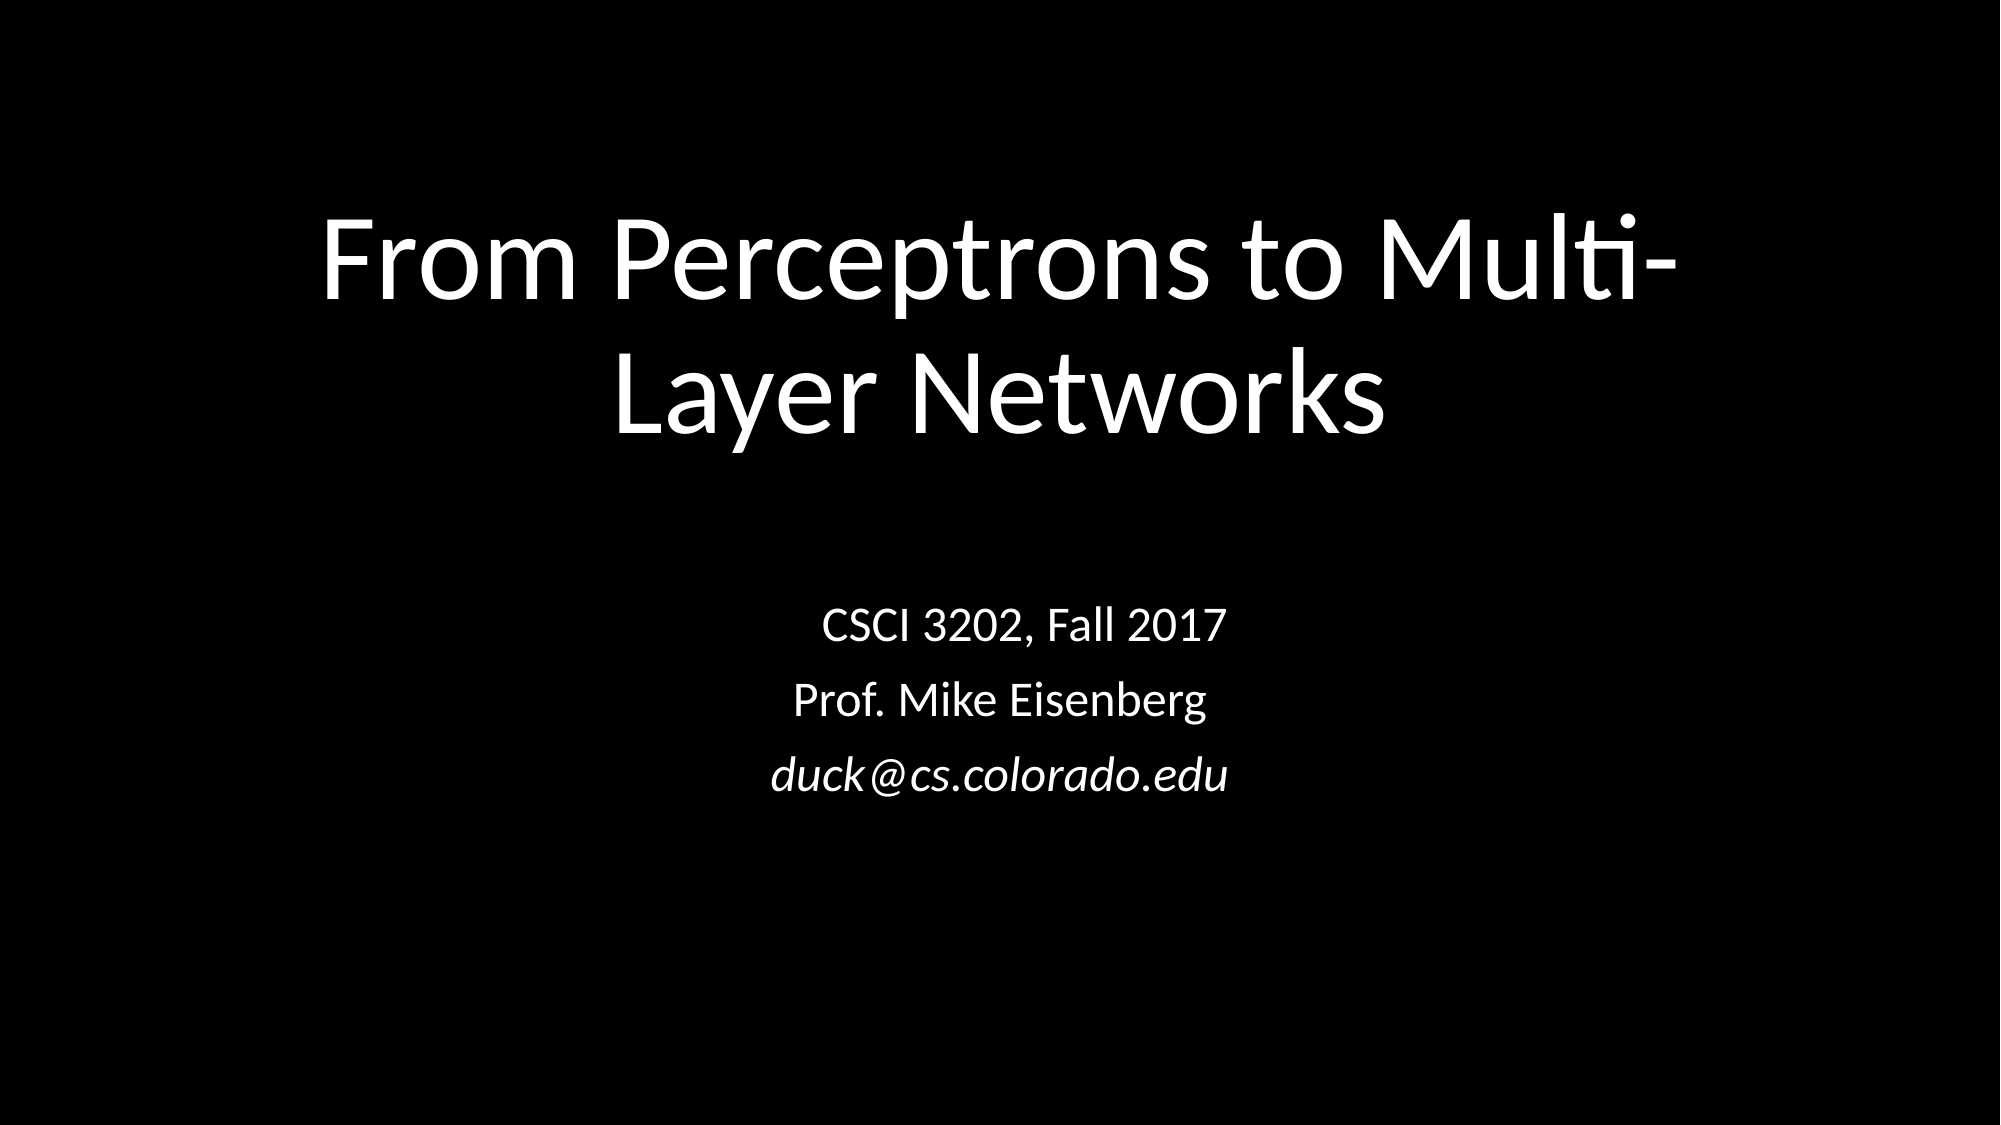

# From Perceptrons to Multi-Layer Networks
CSCSCI 3202, Fall 2017
Prof. Mike Eisenberg
duck@cs.colorado.edu